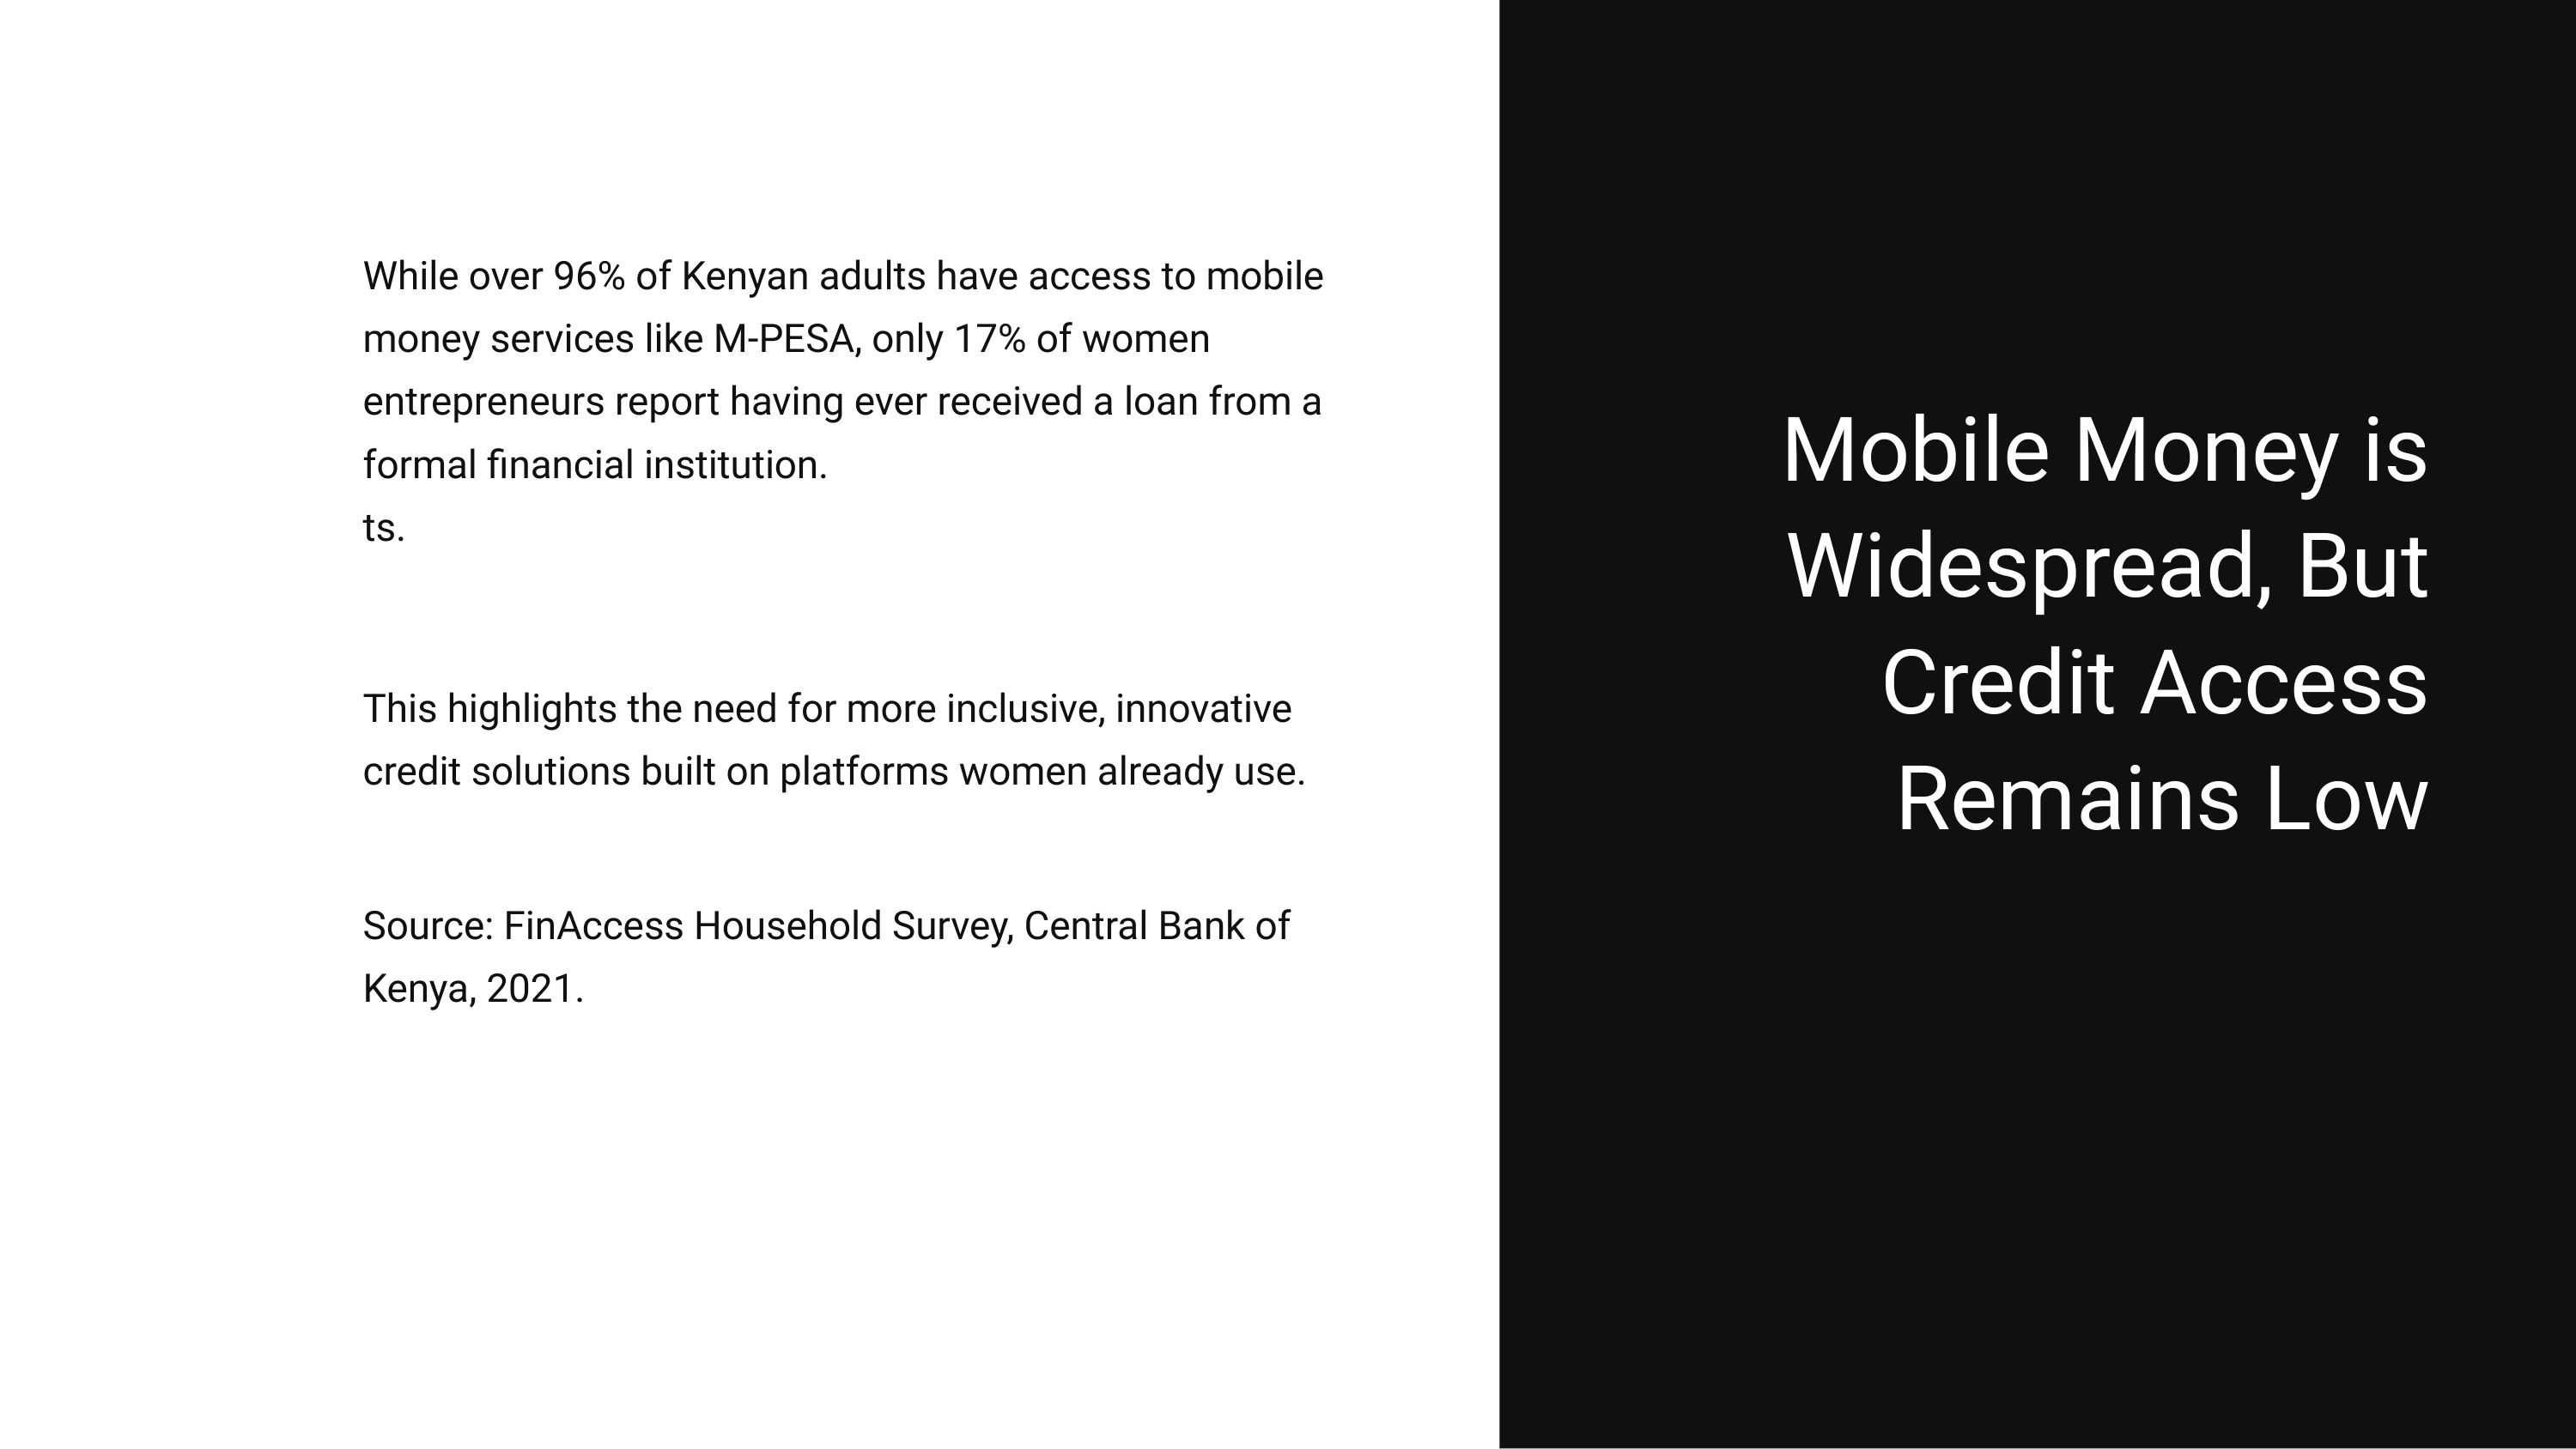

While over 96% of Kenyan adults have access to mobile money services like M-PESA, only 17% of women entrepreneurs report having ever received a loan from a formal financial institution.
ts.
Mobile Money is Widespread, But Credit Access Remains Low
This highlights the need for more inclusive, innovative credit solutions built on platforms women already use.

Source: FinAccess Household Survey, Central Bank of Kenya, 2021.